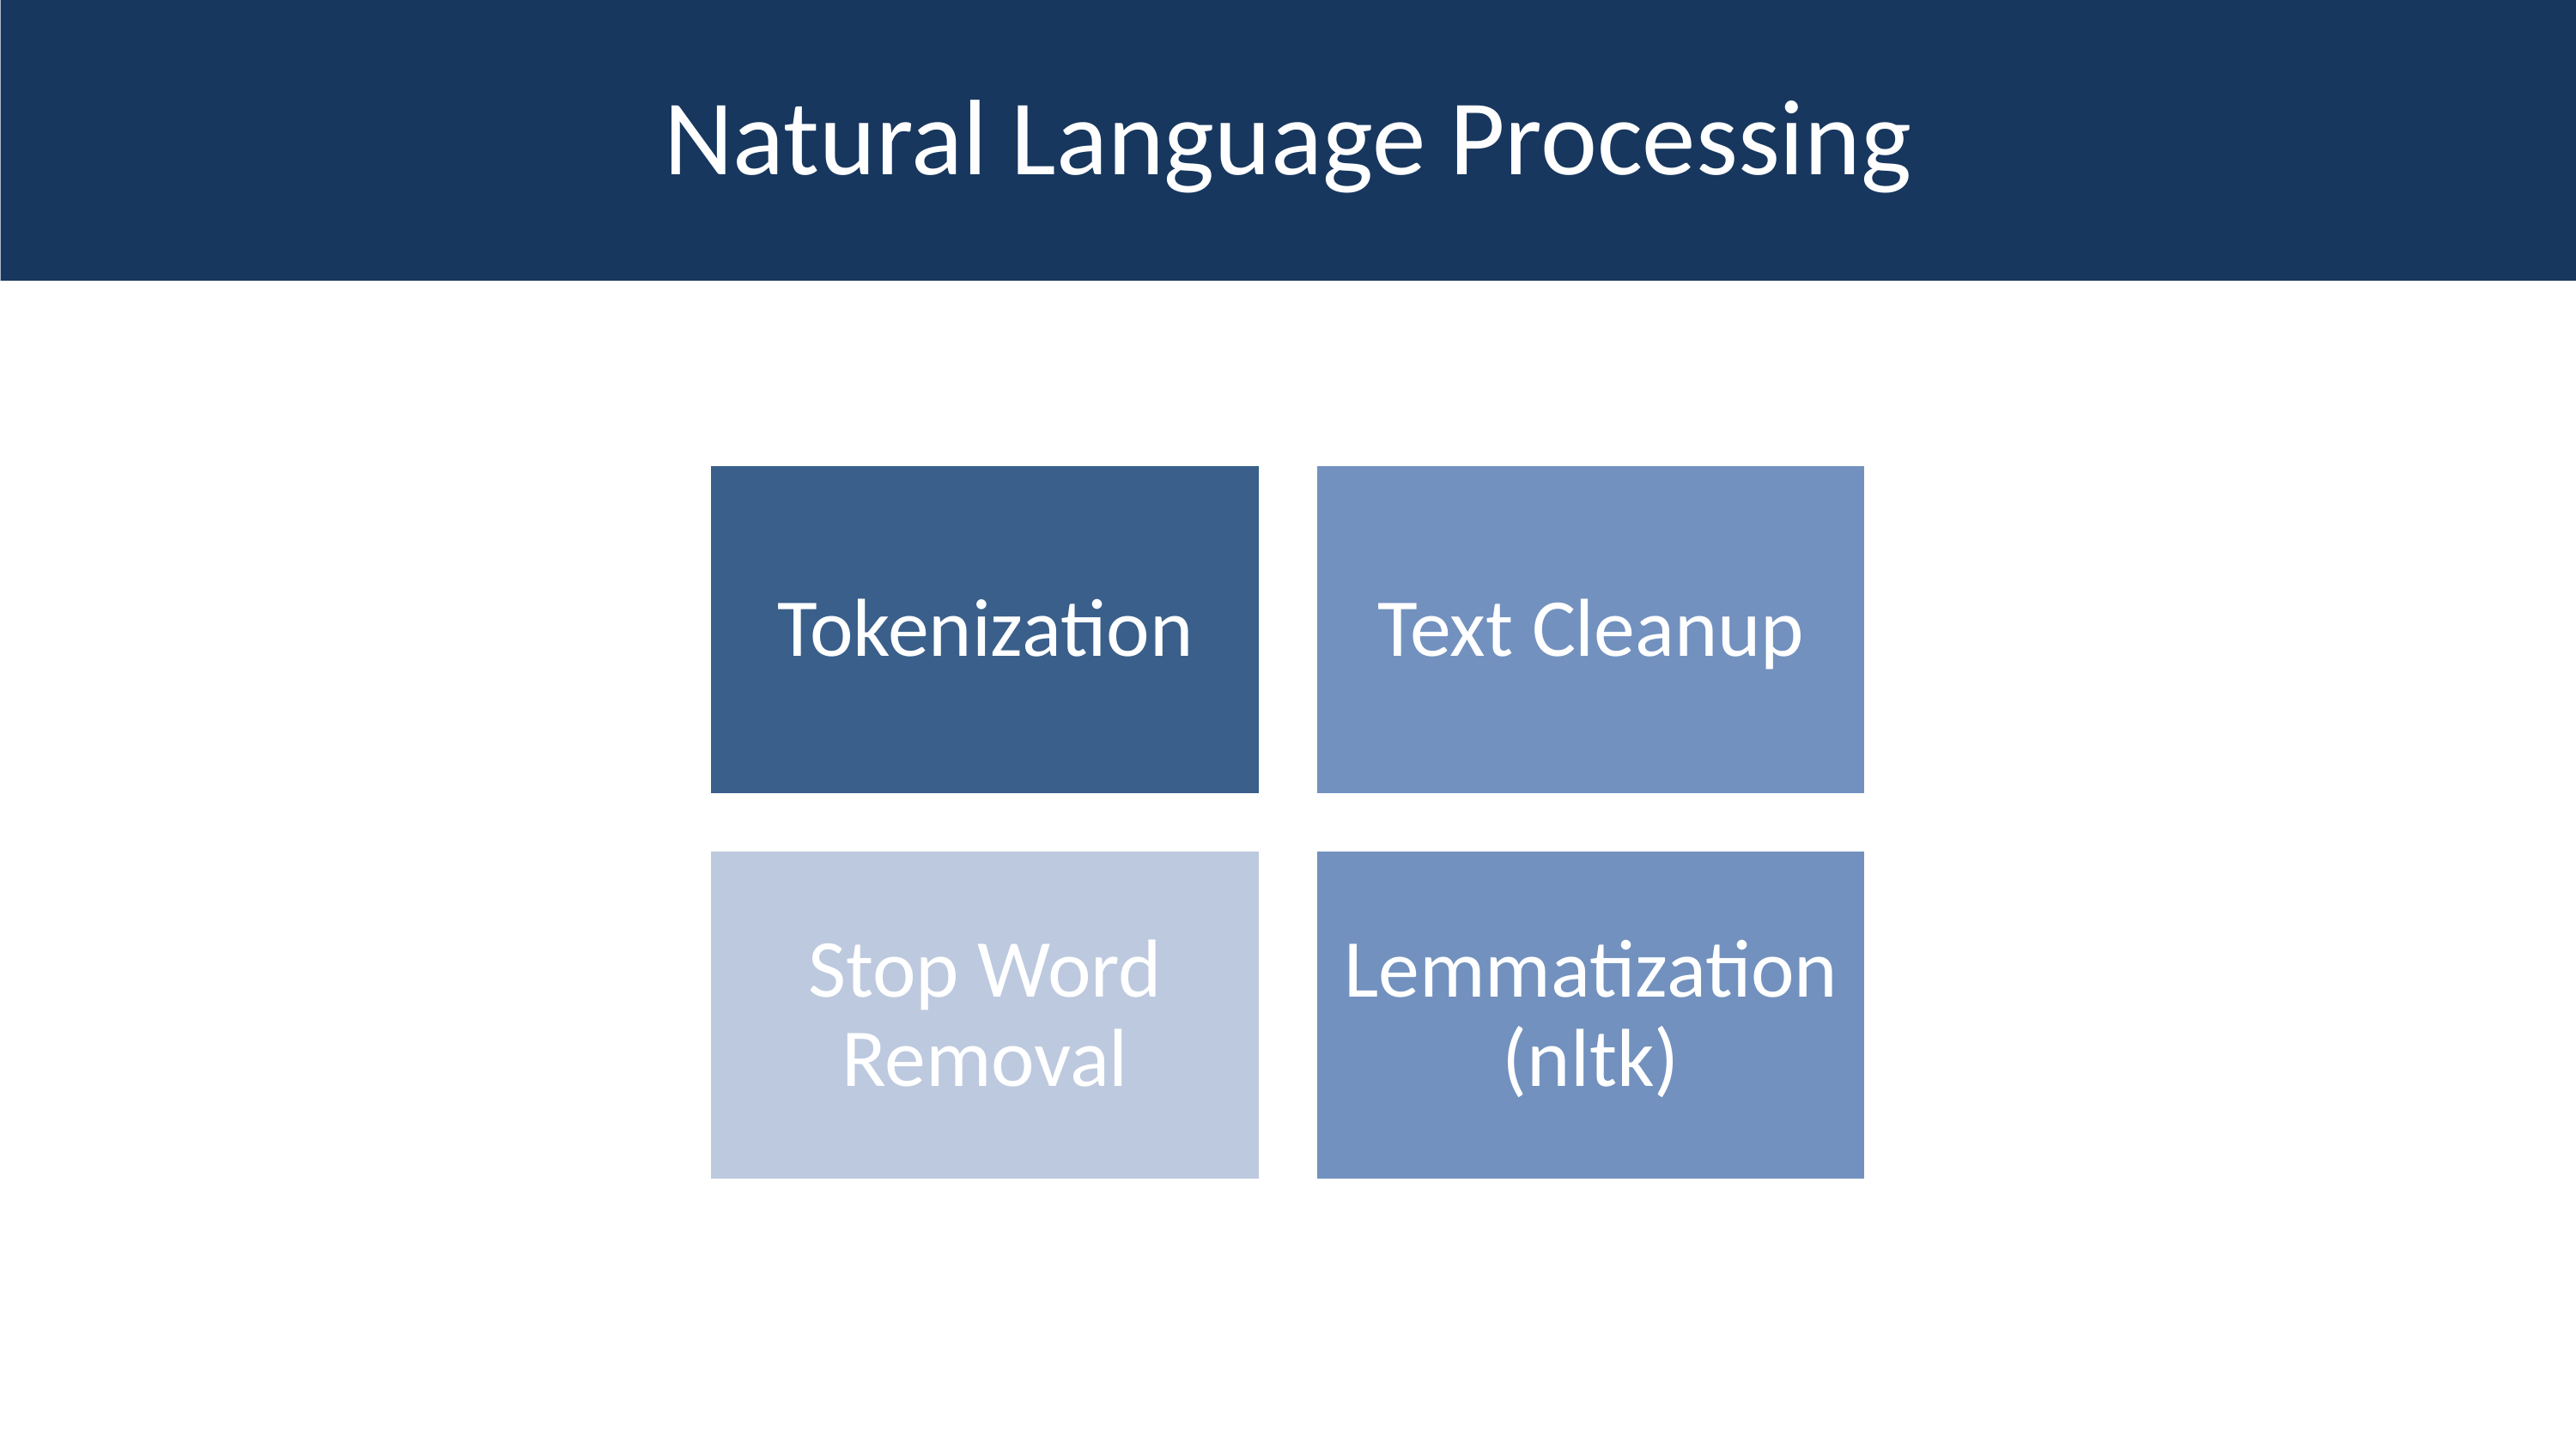

Natural Language Processing
Tokenization
Text Cleanup
Stop Word Removal
Lemmatization (nltk)